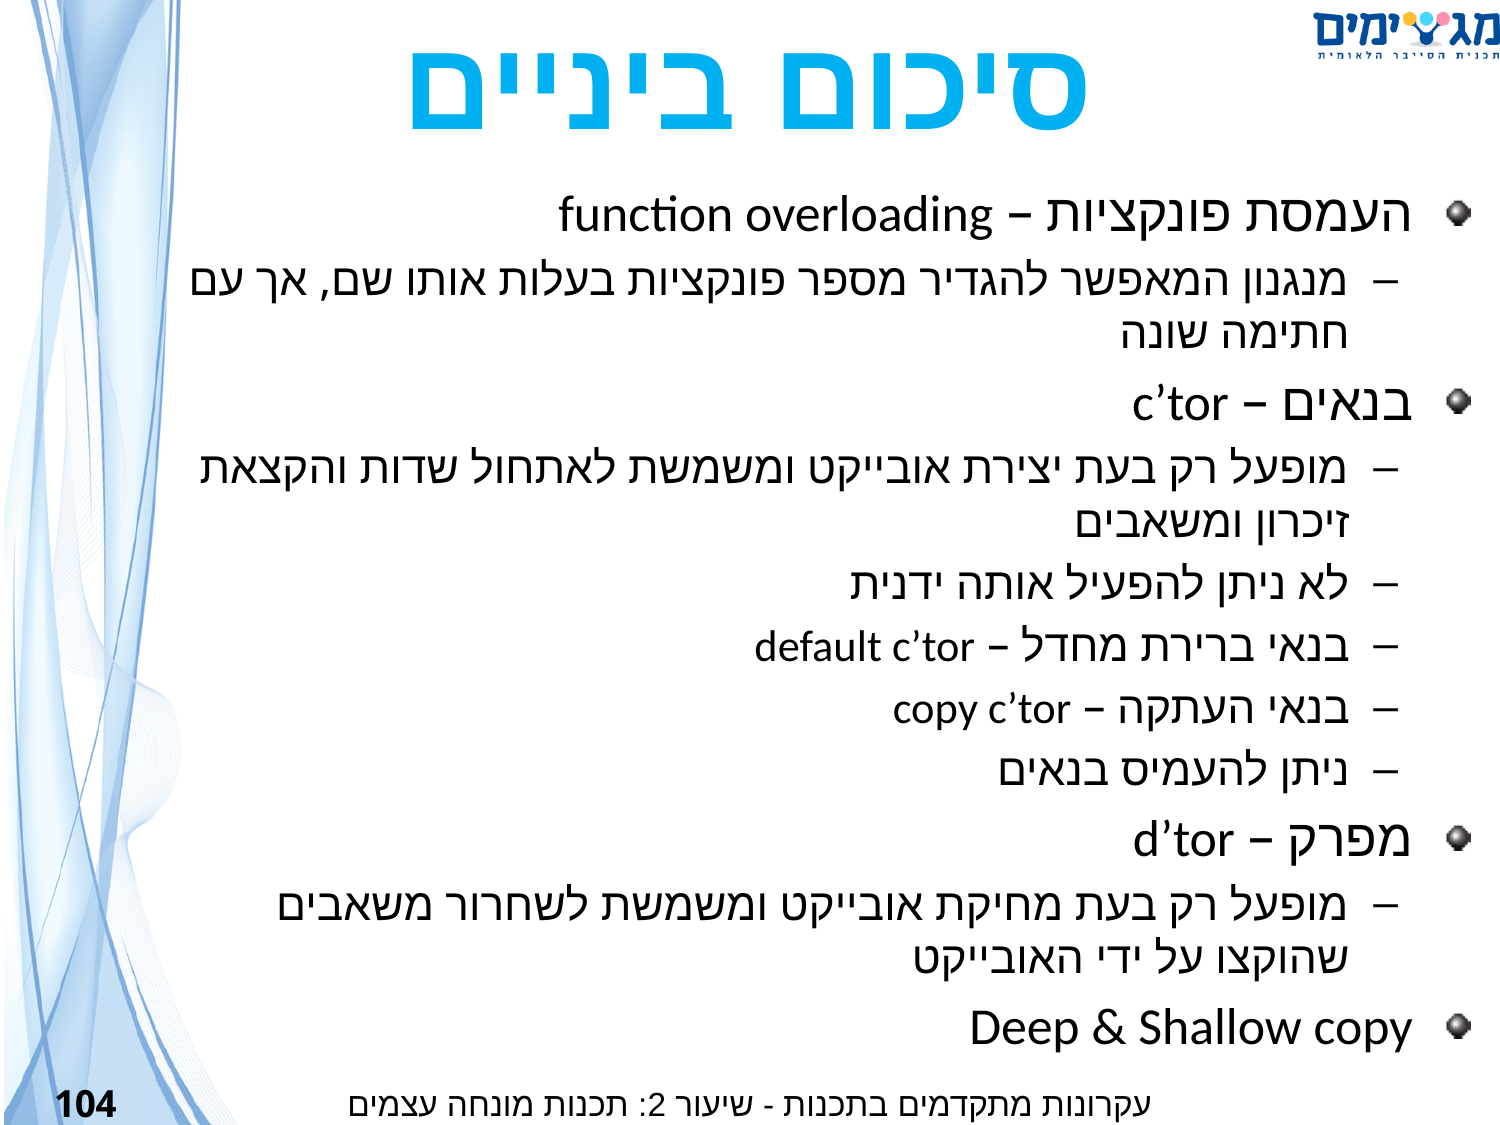

סיכום ביניים
העמסת פונקציות – function overloading
מנגנון המאפשר להגדיר מספר פונקציות בעלות אותו שם, אך עם חתימה שונה
בנאים – c’tor
מופעל רק בעת יצירת אובייקט ומשמשת לאתחול שדות והקצאת זיכרון ומשאבים
לא ניתן להפעיל אותה ידנית
בנאי ברירת מחדל – default c’tor
בנאי העתקה – copy c’tor
ניתן להעמיס בנאים
מפרק – d’tor
מופעל רק בעת מחיקת אובייקט ומשמשת לשחרור משאבים שהוקצו על ידי האובייקט
Deep & Shallow copy